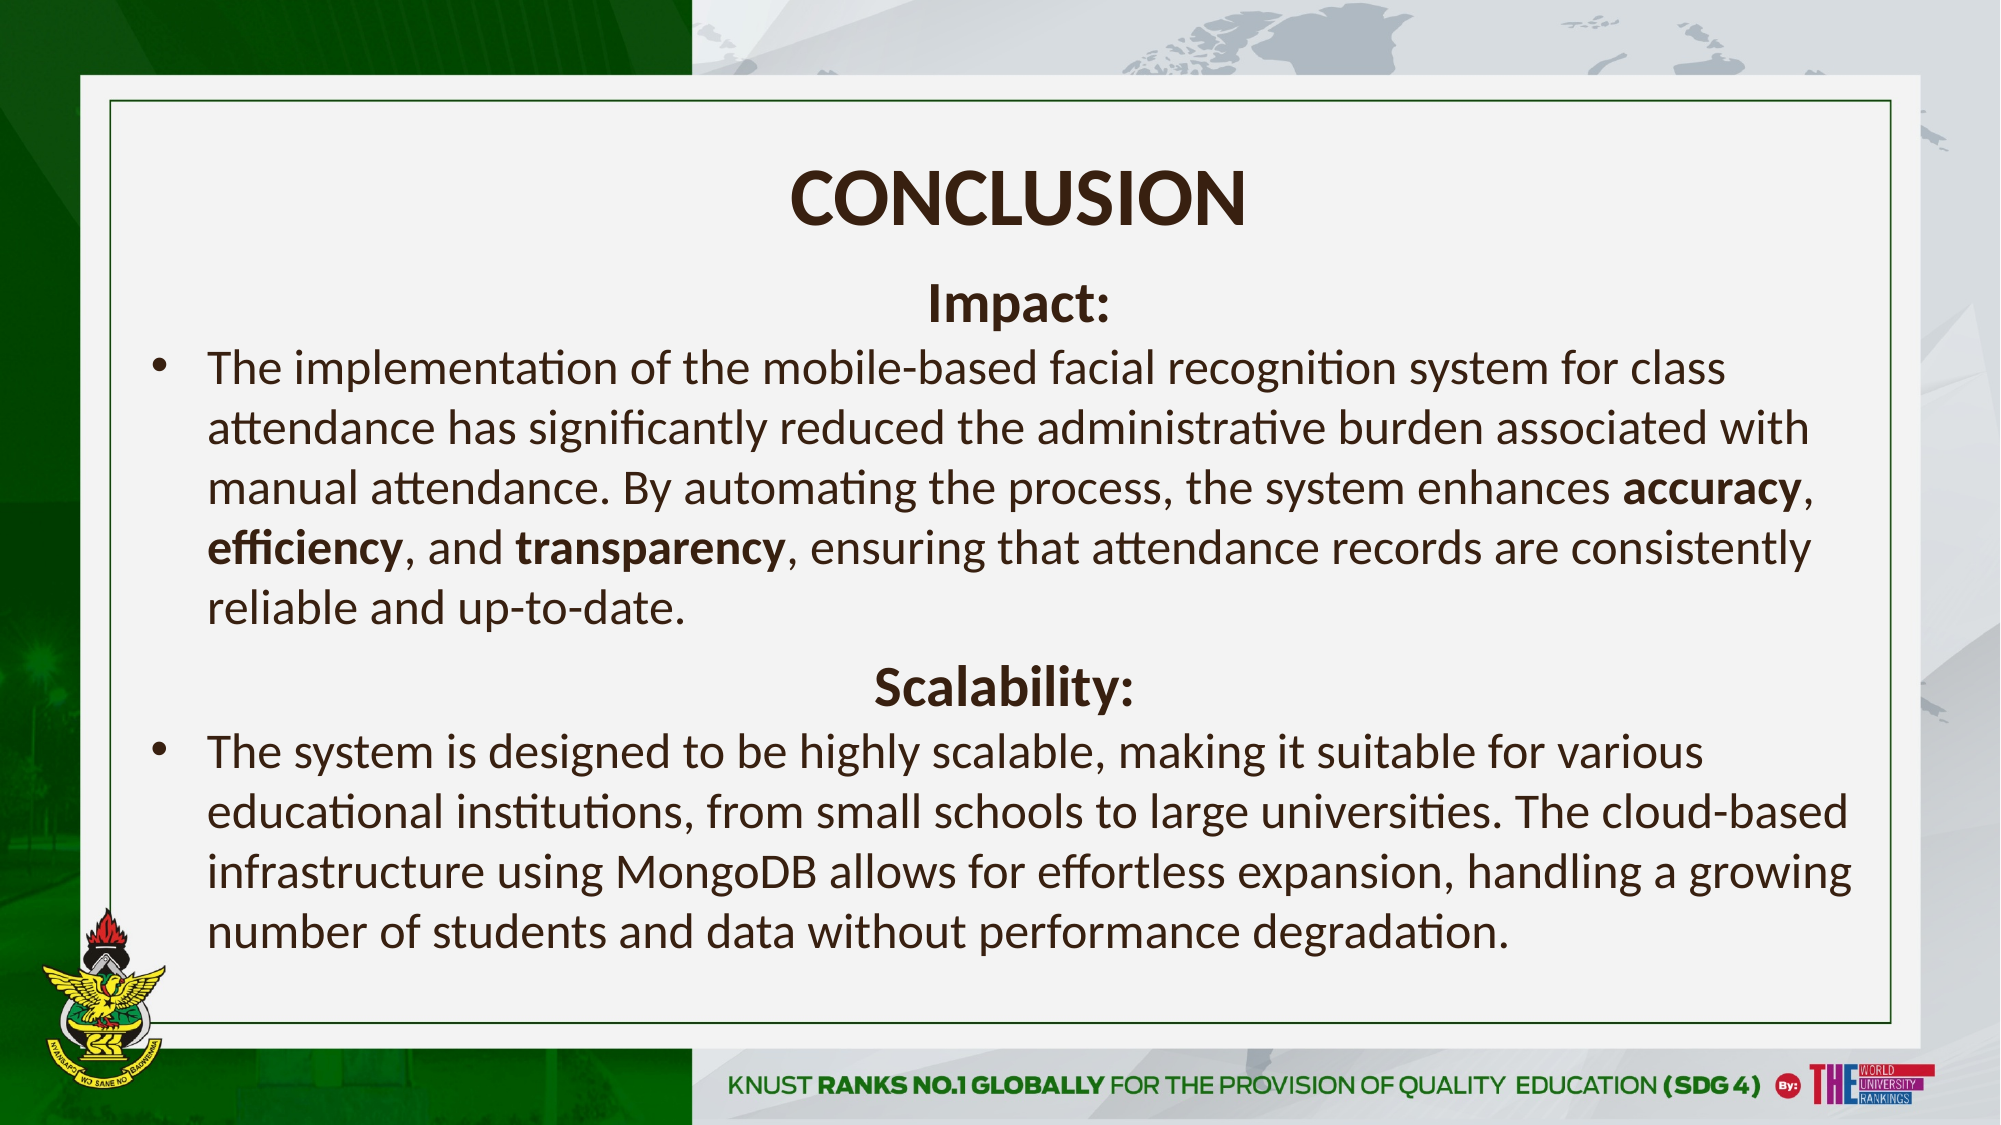

CONCLUSION
Impact:
The implementation of the mobile-based facial recognition system for class attendance has significantly reduced the administrative burden associated with manual attendance. By automating the process, the system enhances accuracy, efficiency, and transparency, ensuring that attendance records are consistently reliable and up-to-date.

Scalability:
The system is designed to be highly scalable, making it suitable for various educational institutions, from small schools to large universities. The cloud-based infrastructure using MongoDB allows for effortless expansion, handling a growing number of students and data without performance degradation.